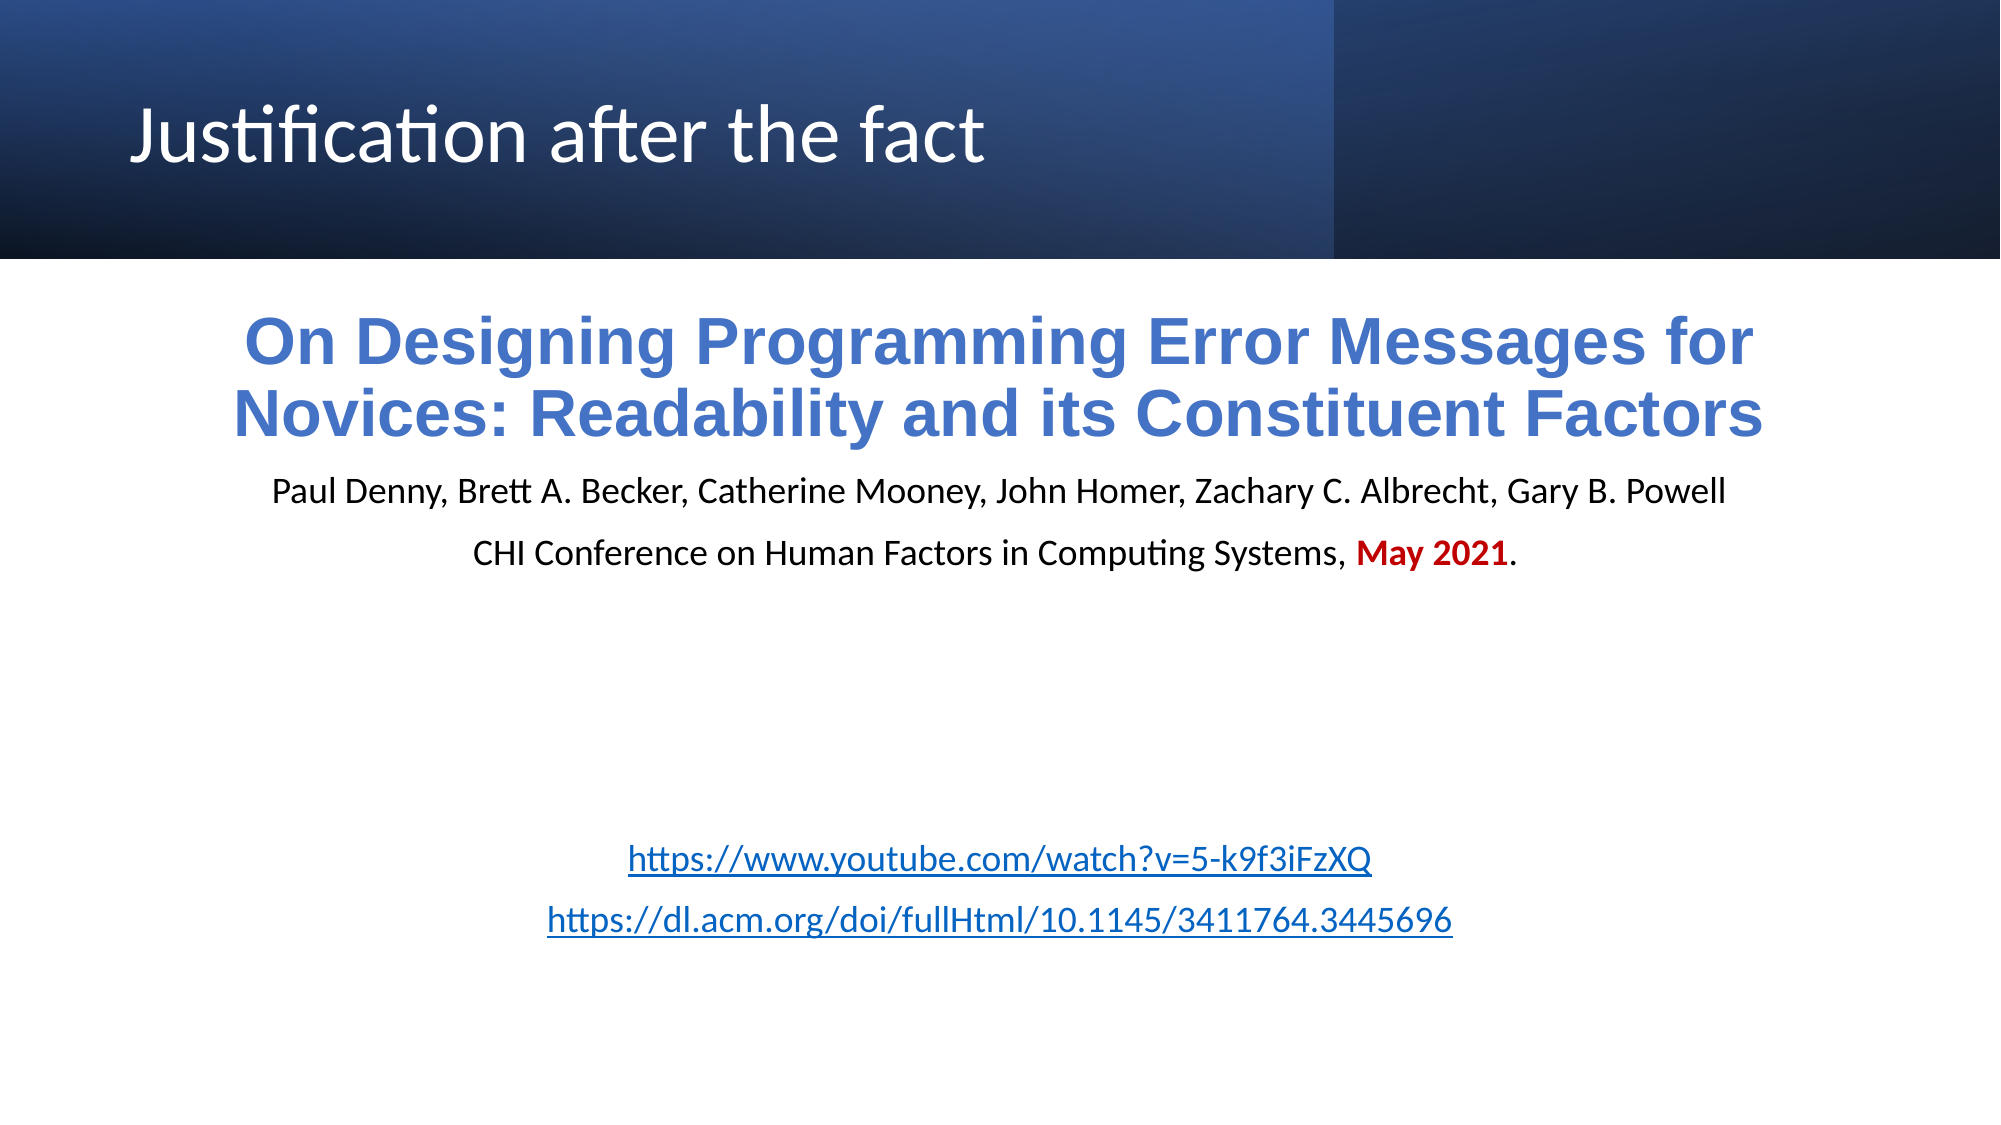

# Justification after the fact
On Designing Programming Error Messages for Novices: Readability and its Constituent Factors
Paul Denny, Brett A. Becker, Catherine Mooney, John Homer, Zachary C. Albrecht, Gary B. Powell
CHI Conference on Human Factors in Computing Systems, May 2021.

https://www.youtube.com/watch?v=5-k9f3iFzXQ
https://dl.acm.org/doi/fullHtml/10.1145/3411764.3445696